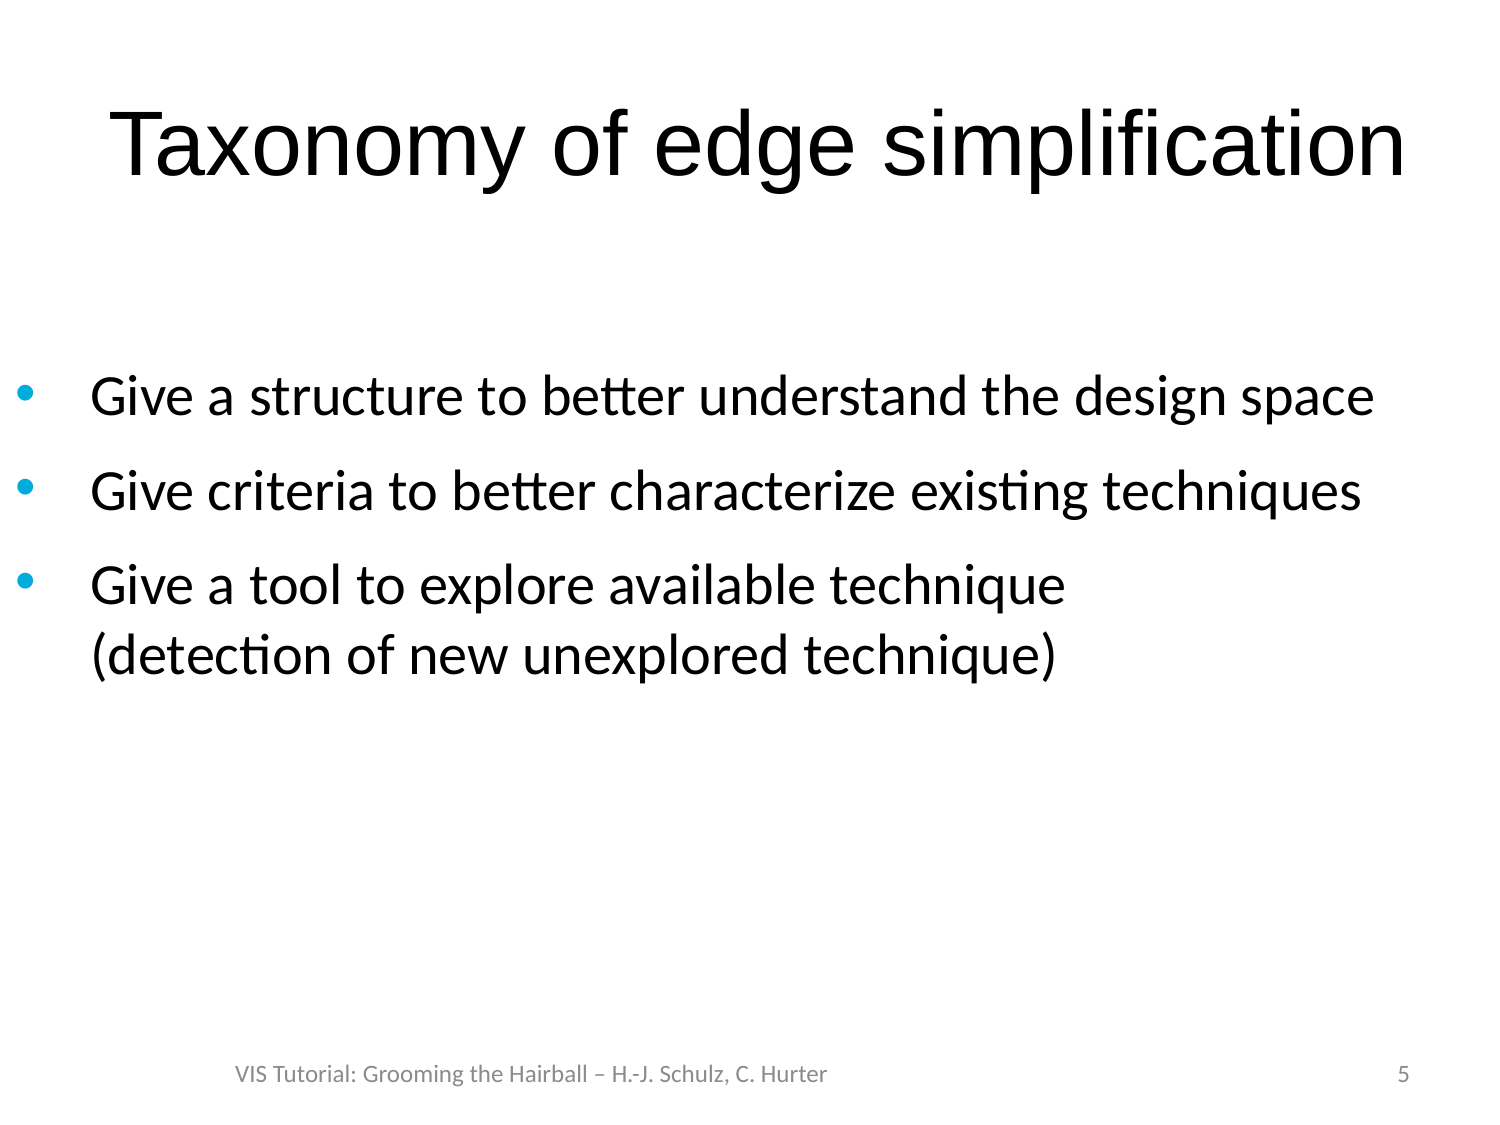

# Taxonomy of edge simplification
Give a structure to better understand the design space
Give criteria to better characterize existing techniques
Give a tool to explore available technique
(detection of new unexplored technique)
VIS Tutorial: Grooming the Hairball – H.-J. Schulz, C. Hurter
5